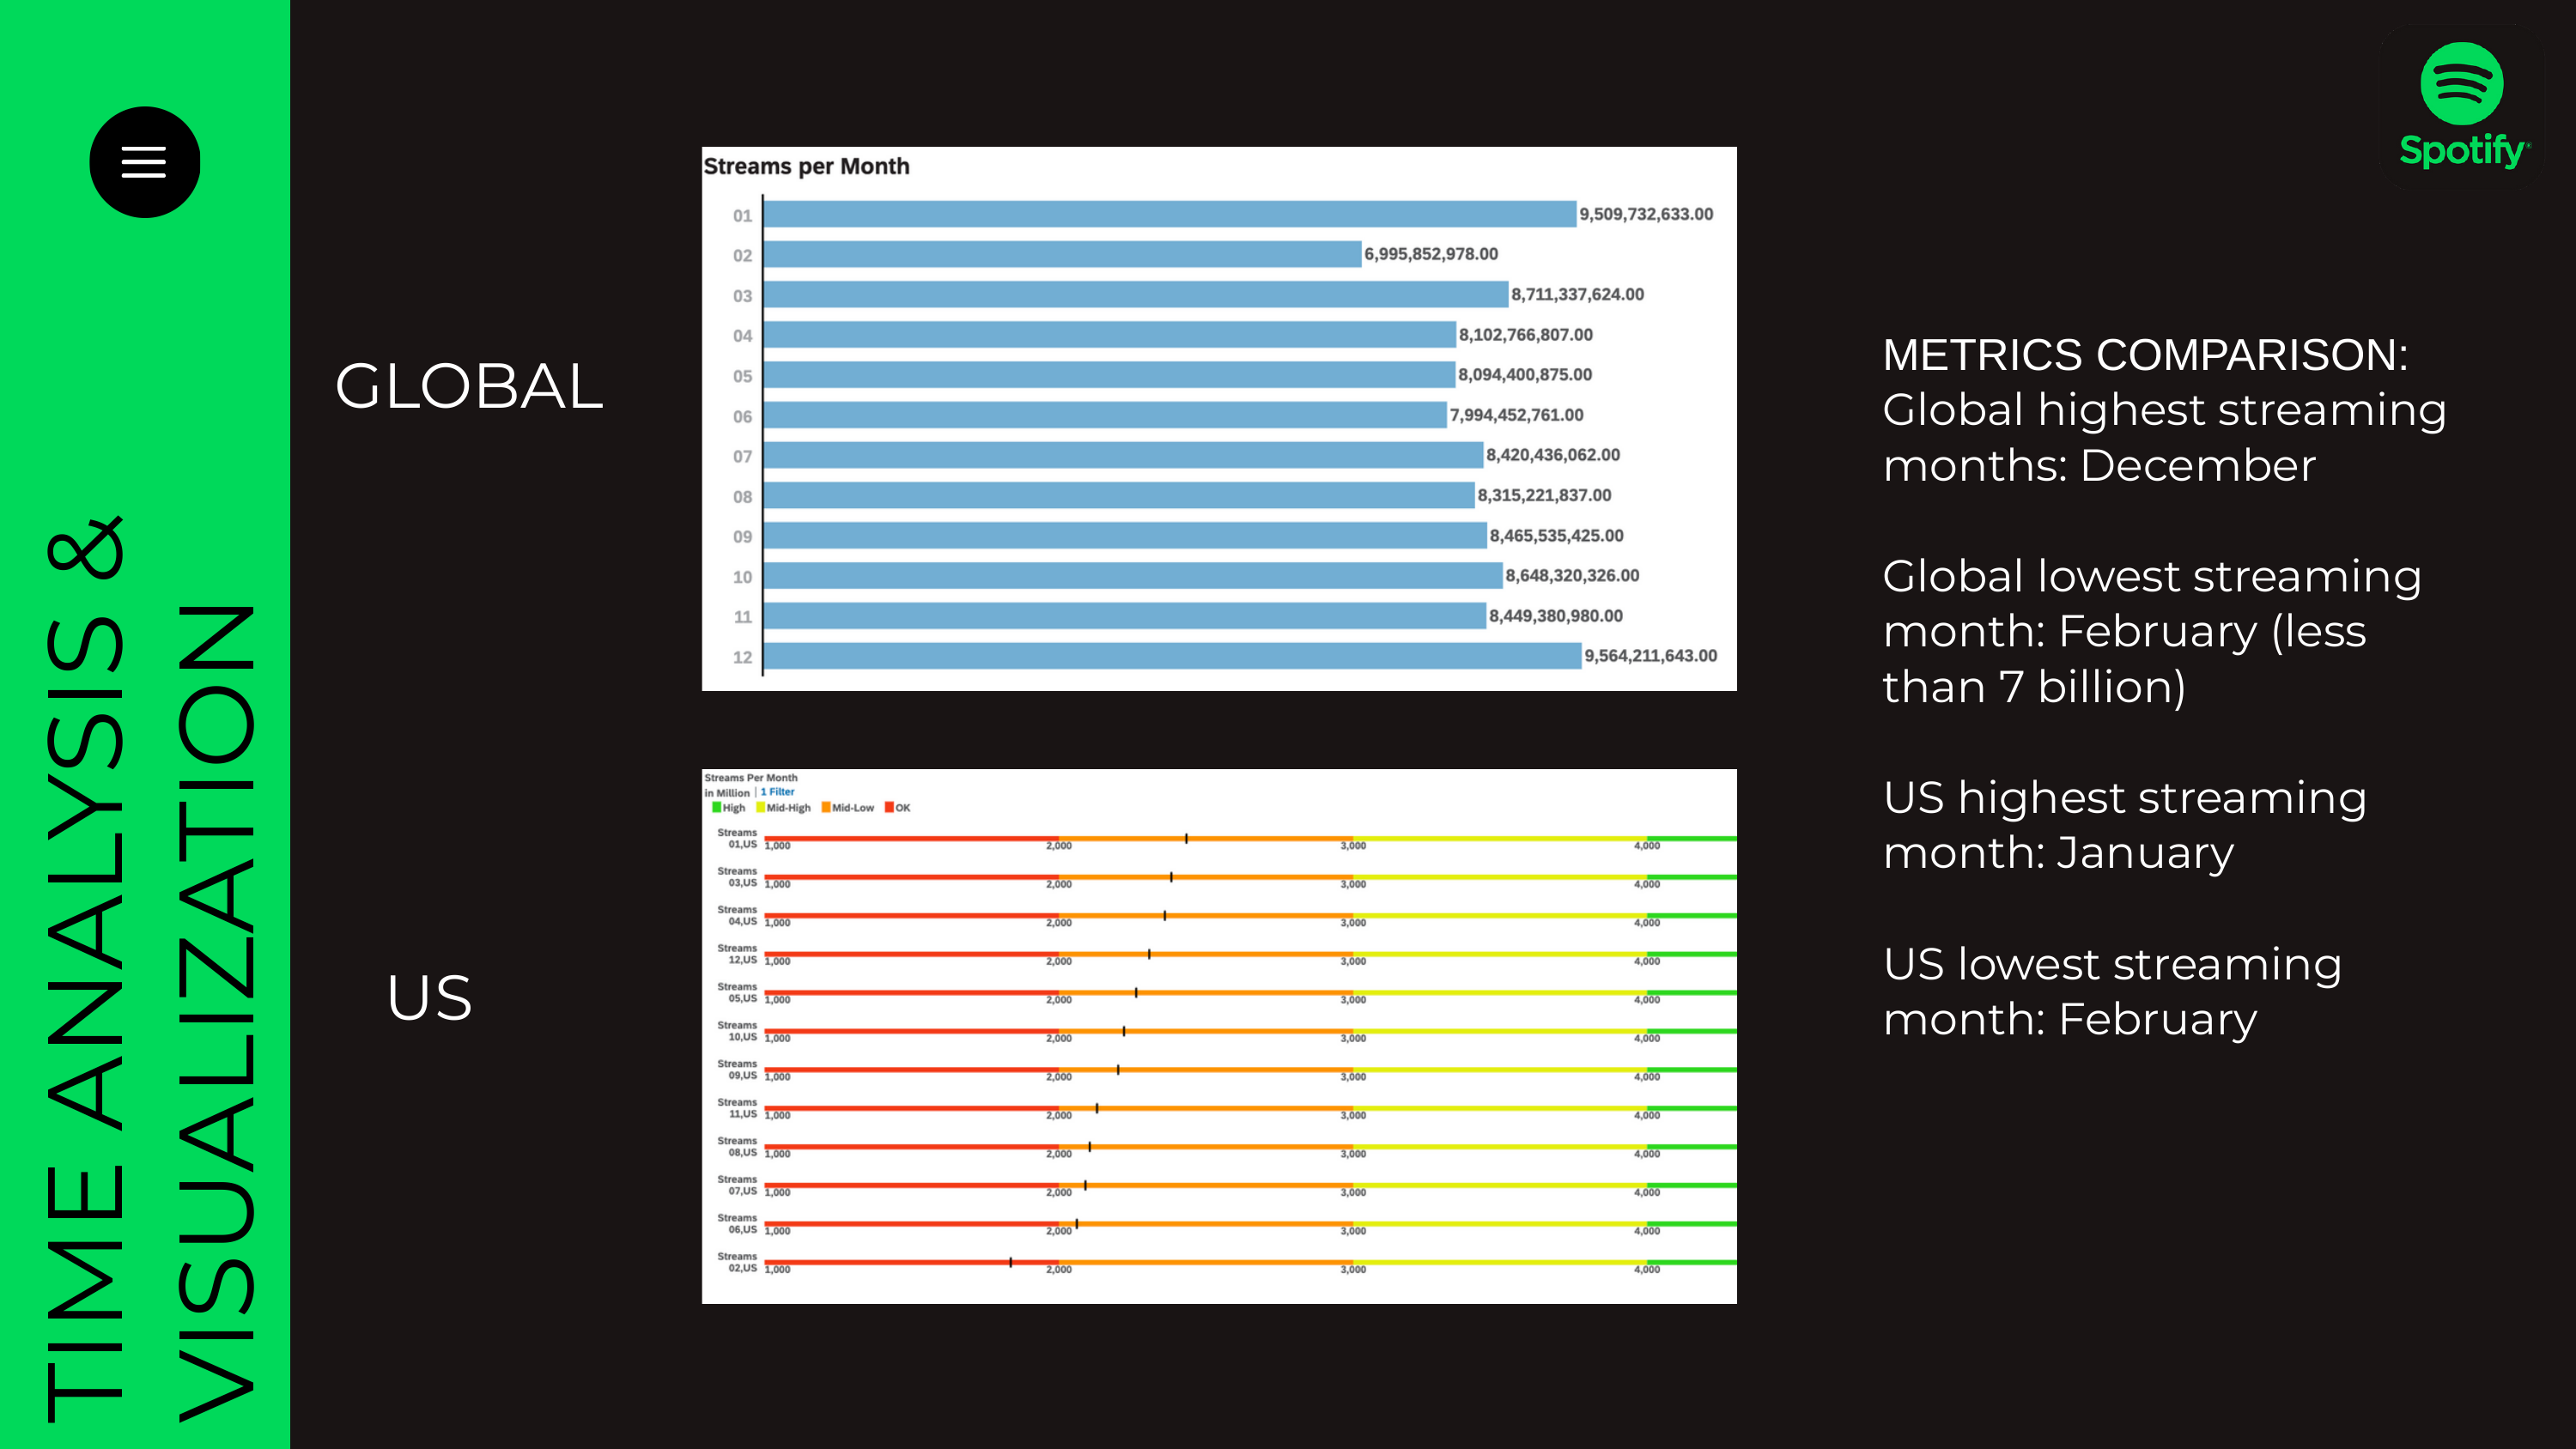

METRICS COMPARISON:
Global highest streaming months: December

Global lowest streaming month: February (less than 7 billion)

US highest streaming month: January

US lowest streaming month: February
GLOBAL
TIME ANALYSIS &
VISUALIZATION

US